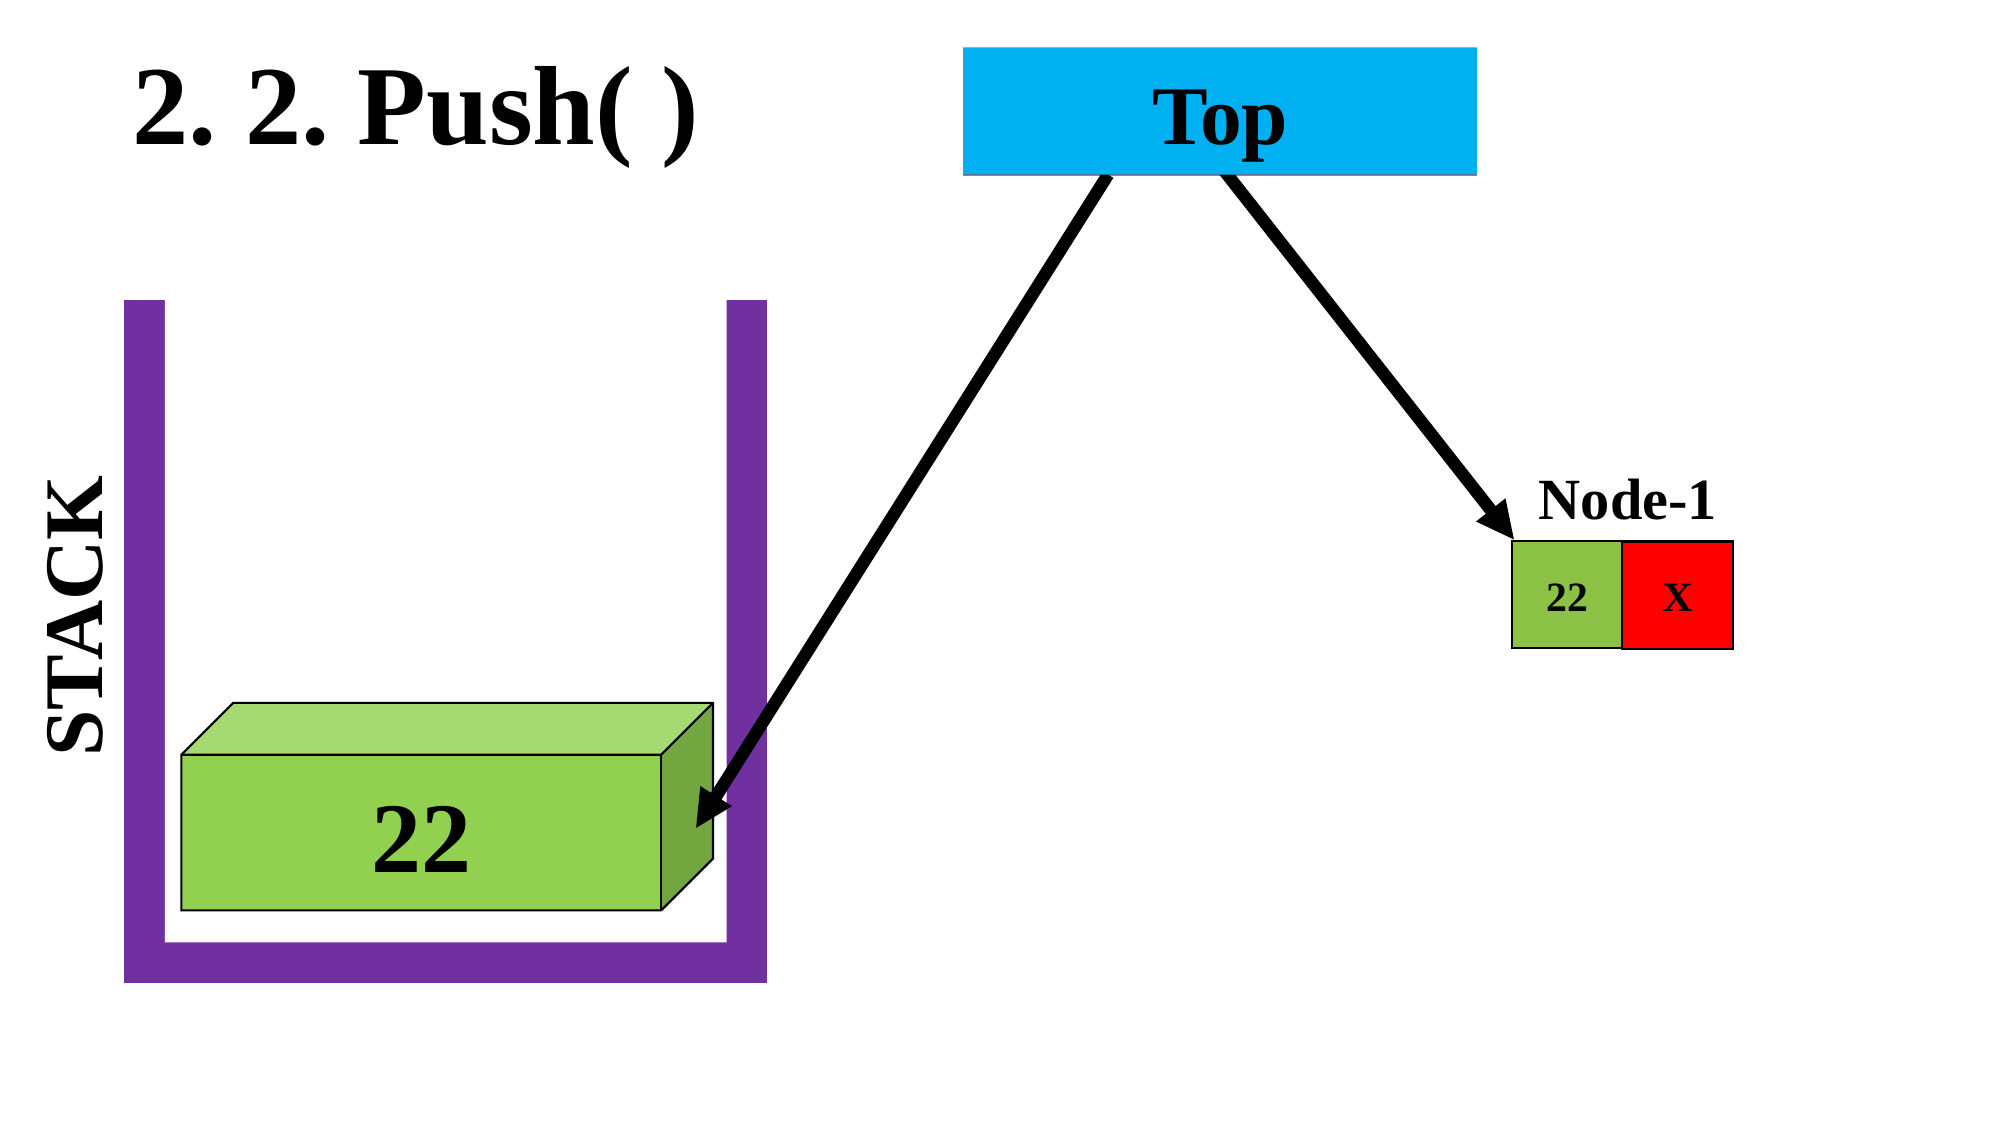

2. 2. Push( )
Top
Top = NULL

Node-1

22
X
STACK
22